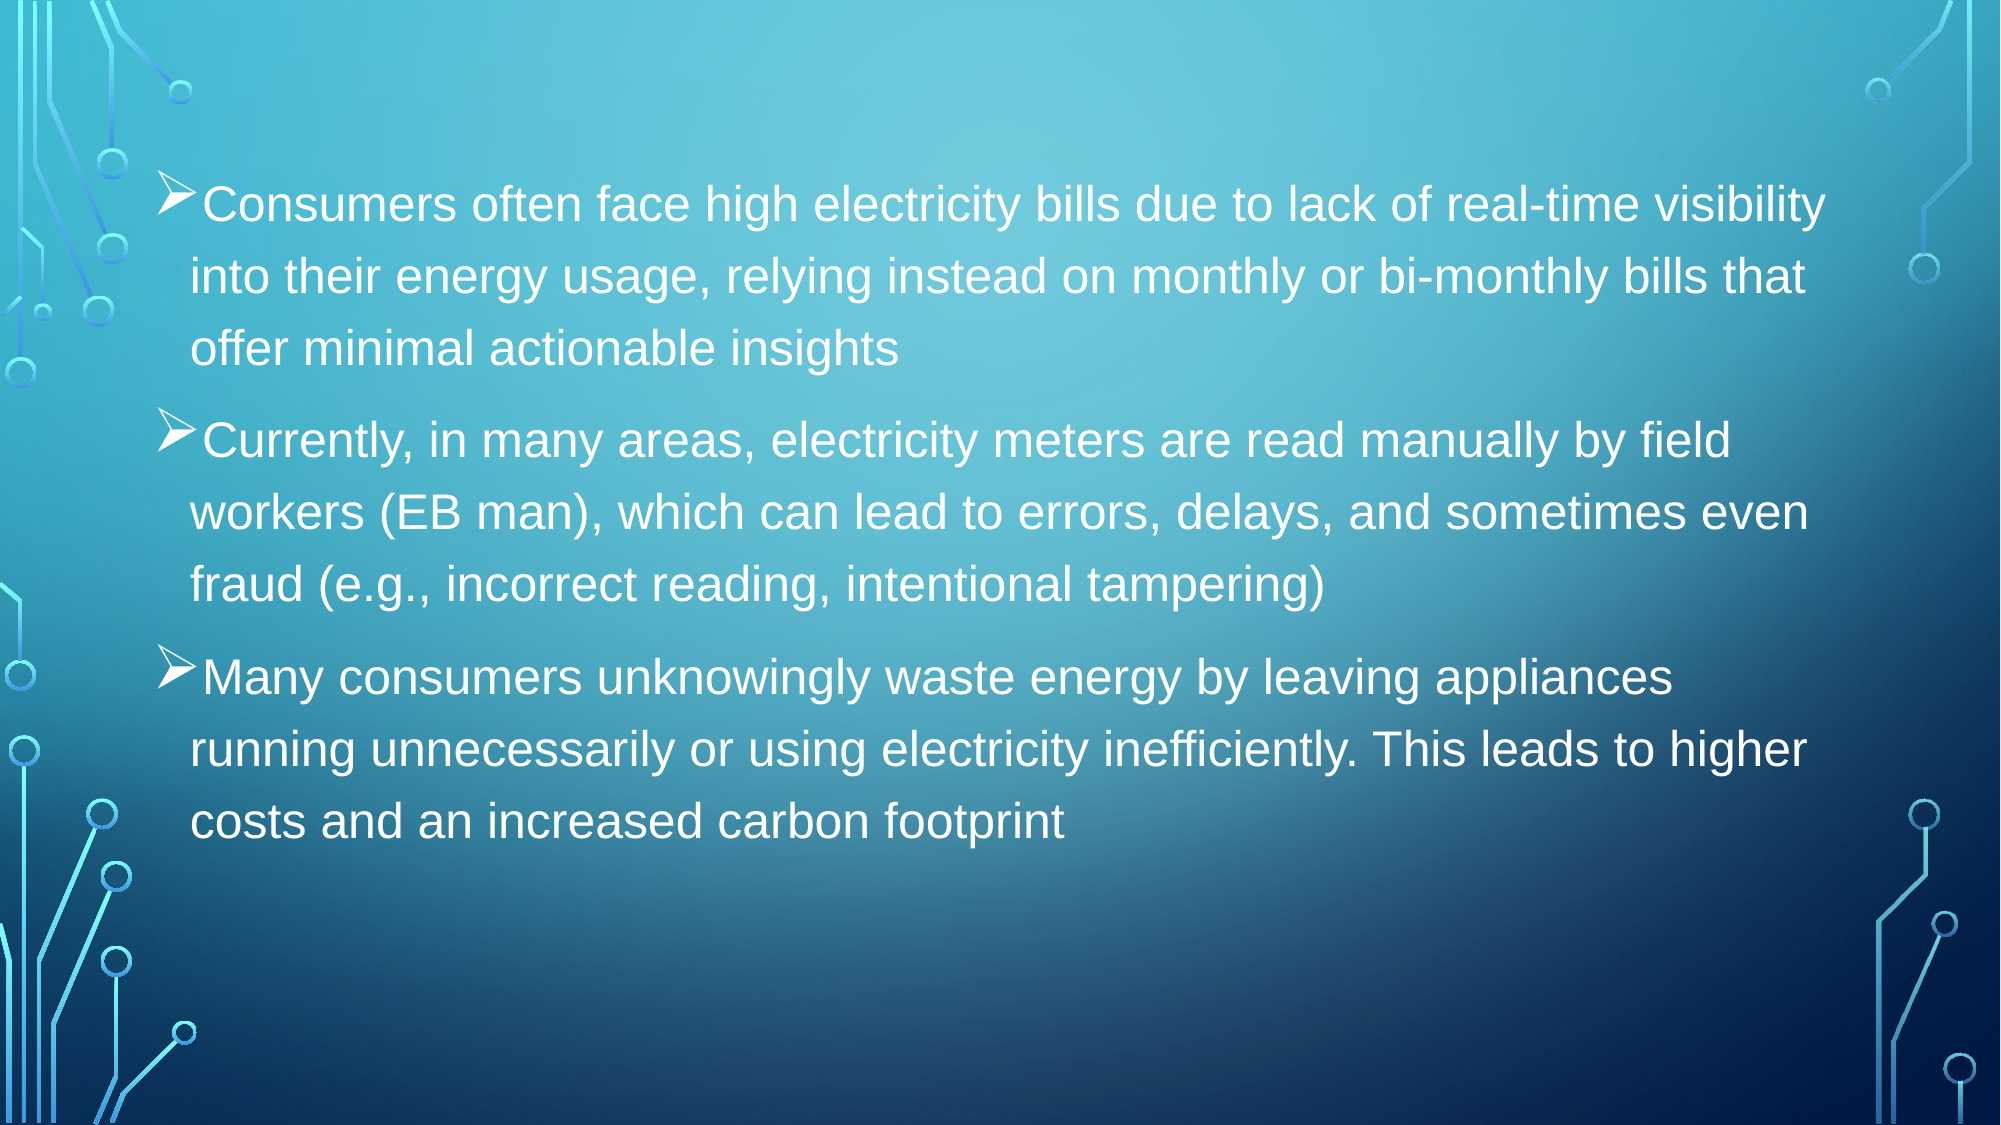

#
Consumers often face high electricity bills due to lack of real-time visibility into their energy usage, relying instead on monthly or bi-monthly bills that offer minimal actionable insights
Currently, in many areas, electricity meters are read manually by field workers (EB man), which can lead to errors, delays, and sometimes even fraud (e.g., incorrect reading, intentional tampering)
Many consumers unknowingly waste energy by leaving appliances running unnecessarily or using electricity inefficiently. This leads to higher costs and an increased carbon footprint